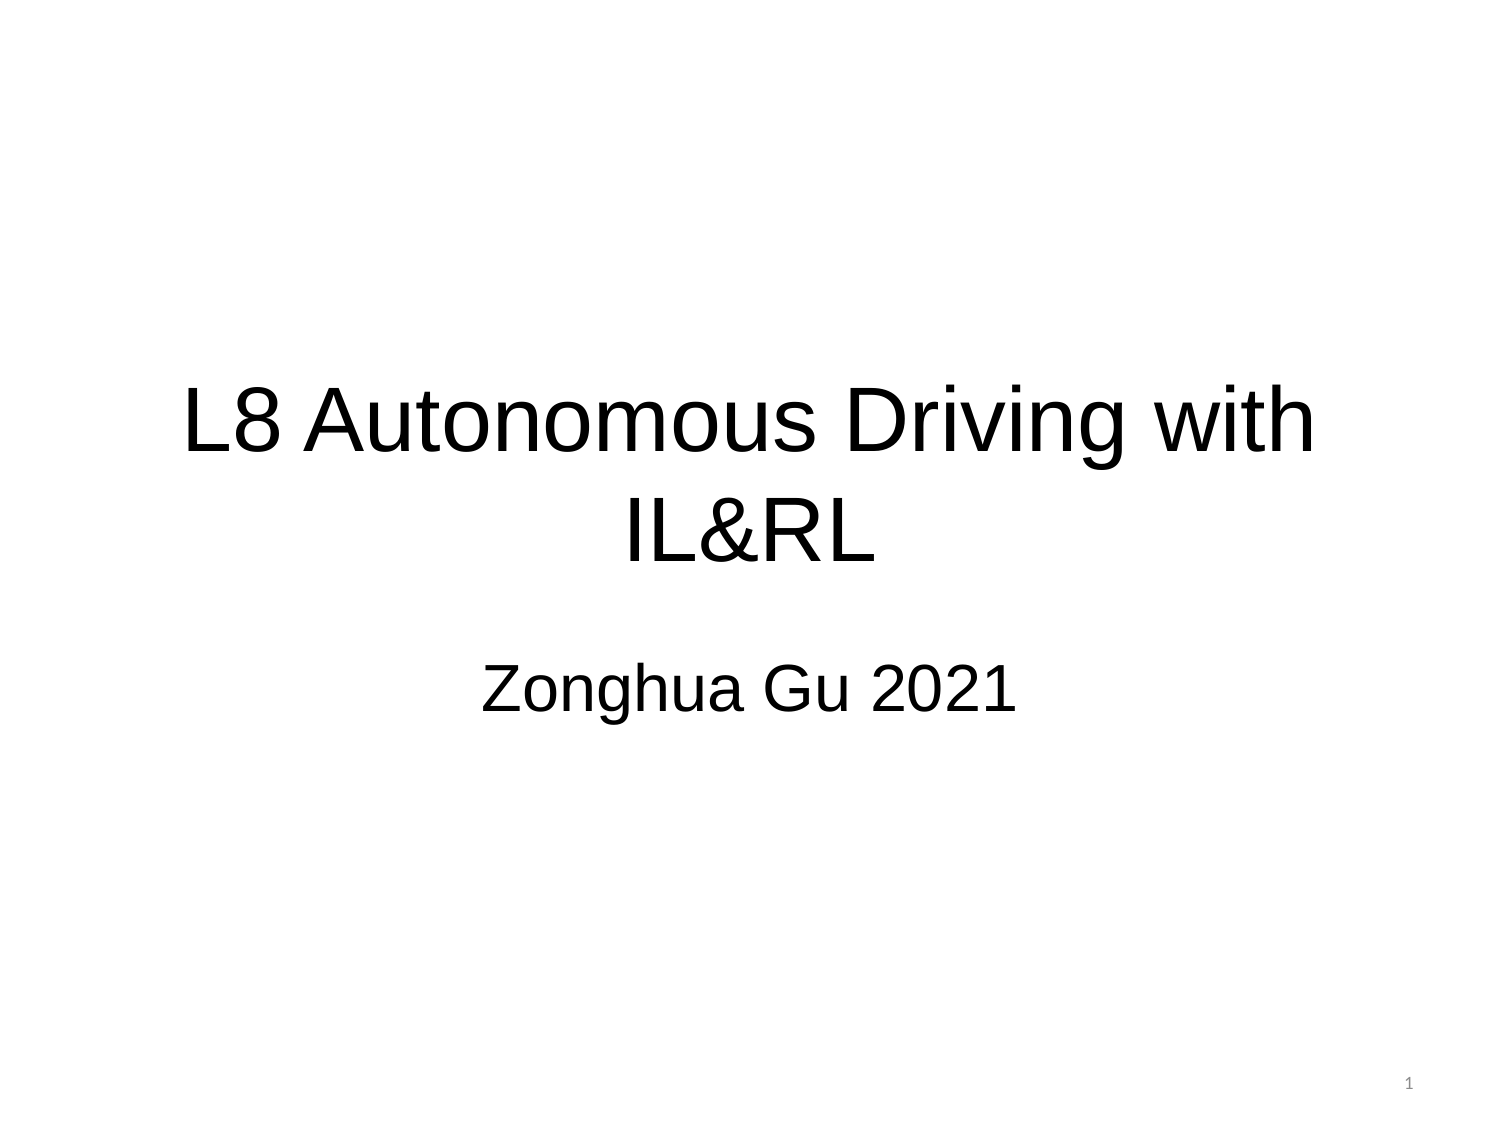

# L8 Autonomous Driving with IL&RL
Zonghua Gu 2021

1